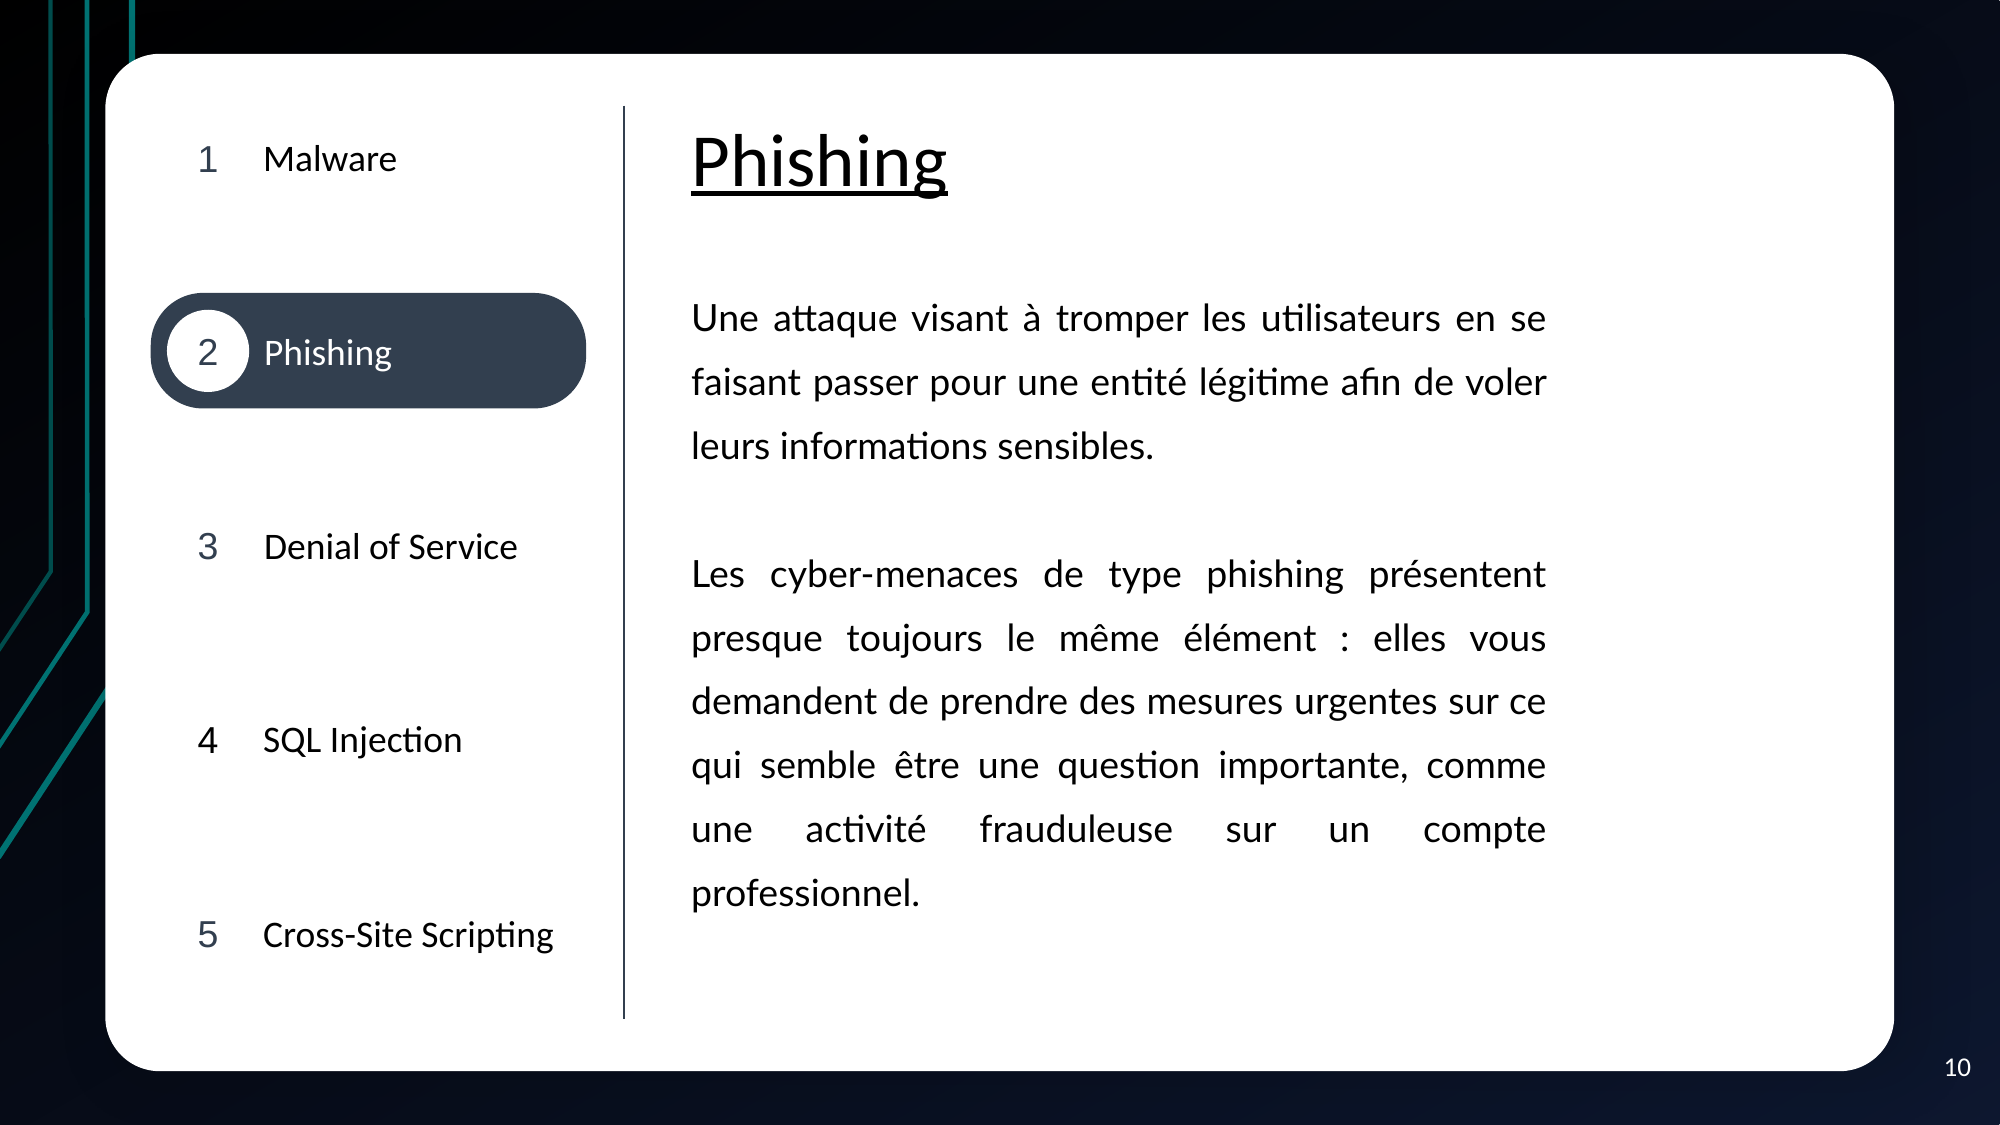

Phishing
1
Malware

Une attaque visant à tromper les utilisateurs en se faisant passer pour une entité légitime afin de voler leurs informations sensibles.

Les cyber-menaces de type phishing présentent presque toujours le même élément : elles vous demandent de prendre des mesures urgentes sur ce qui semble être une question importante, comme une activité frauduleuse sur un compte professionnel.

2
Phishing
3
Denial of Service
4
SQL Injection
5
Cross-Site Scripting
10